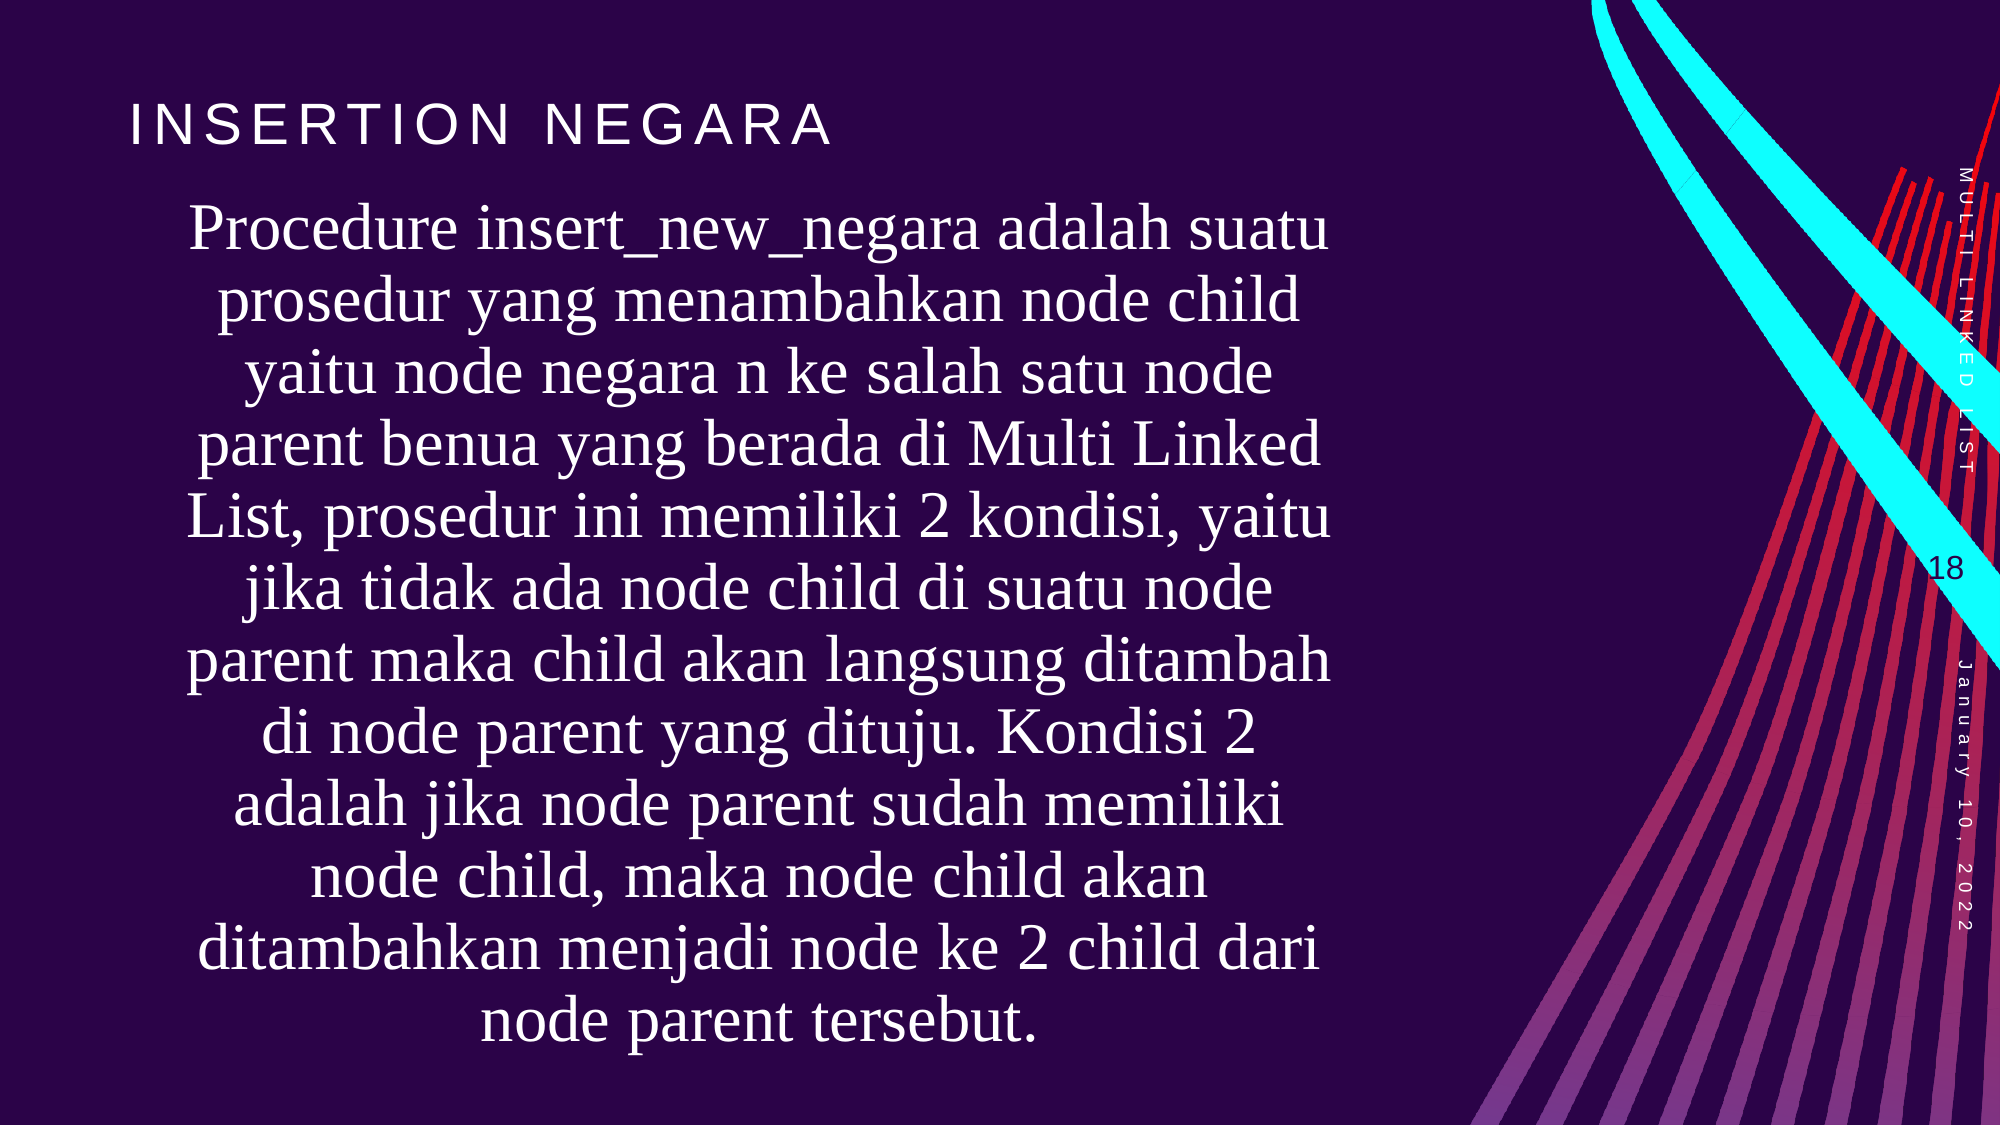

# INSERTION NEGARA
Procedure insert_new_negara adalah suatu prosedur yang menambahkan node child yaitu node negara n ke salah satu node parent benua yang berada di Multi Linked List, prosedur ini memiliki 2 kondisi, yaitu jika tidak ada node child di suatu node parent maka child akan langsung ditambah di node parent yang dituju. Kondisi 2 adalah jika node parent sudah memiliki node child, maka node child akan ditambahkan menjadi node ke 2 child dari node parent tersebut.
MULTI LINKED LIST

18
January 10, 2022